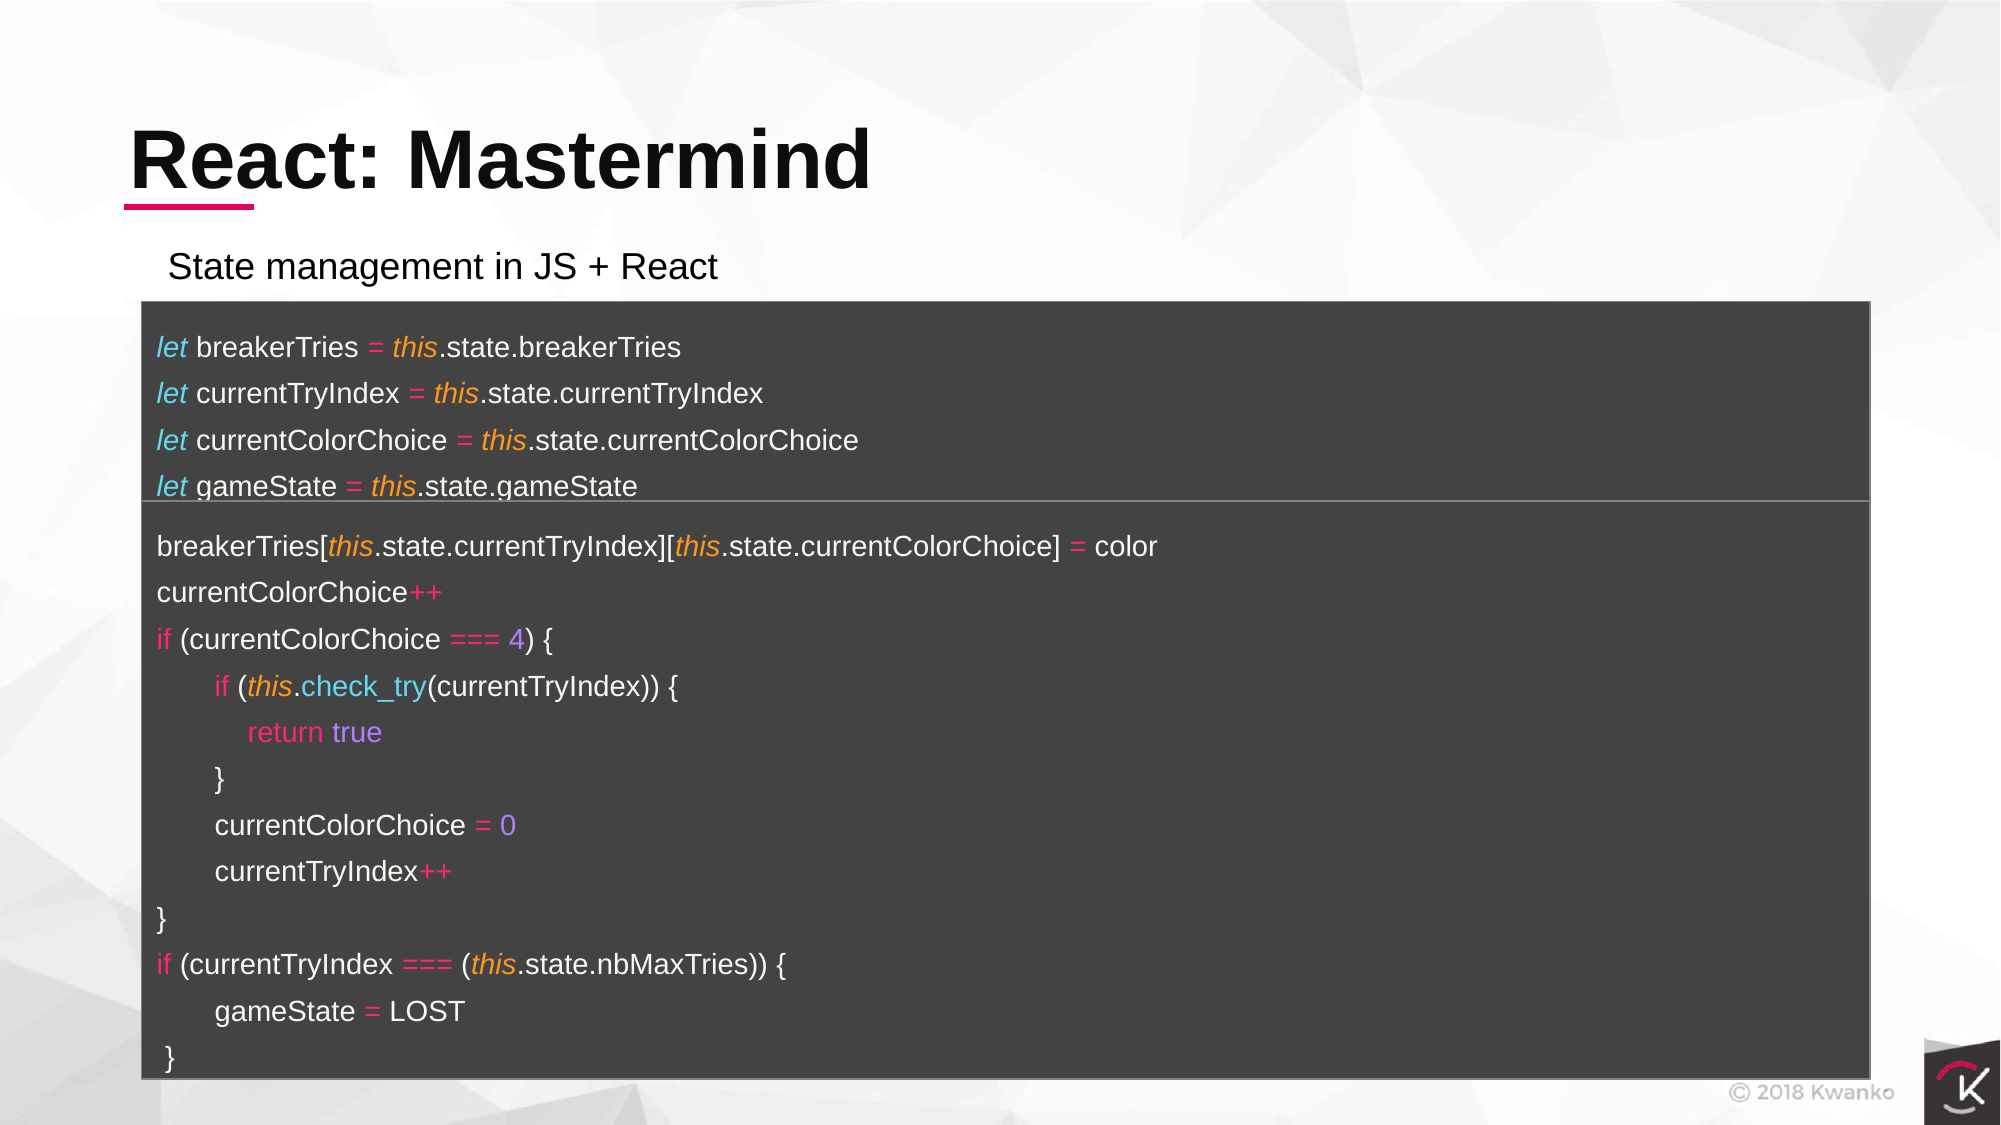

React: Mastermind
State management in JS + React
let breakerTries = this.state.breakerTries
let currentTryIndex = this.state.currentTryIndex
let currentColorChoice = this.state.currentColorChoice
let gameState = this.state.gameState

breakerTries[this.state.currentTryIndex][this.state.currentColorChoice] = color
currentColorChoice++
if (currentColorChoice === 4) {
       if (this.check_try(currentTryIndex)) {
           return true
       }
       currentColorChoice = 0
       currentTryIndex++
}
if (currentTryIndex === (this.state.nbMaxTries)) {
       gameState = LOST
 }